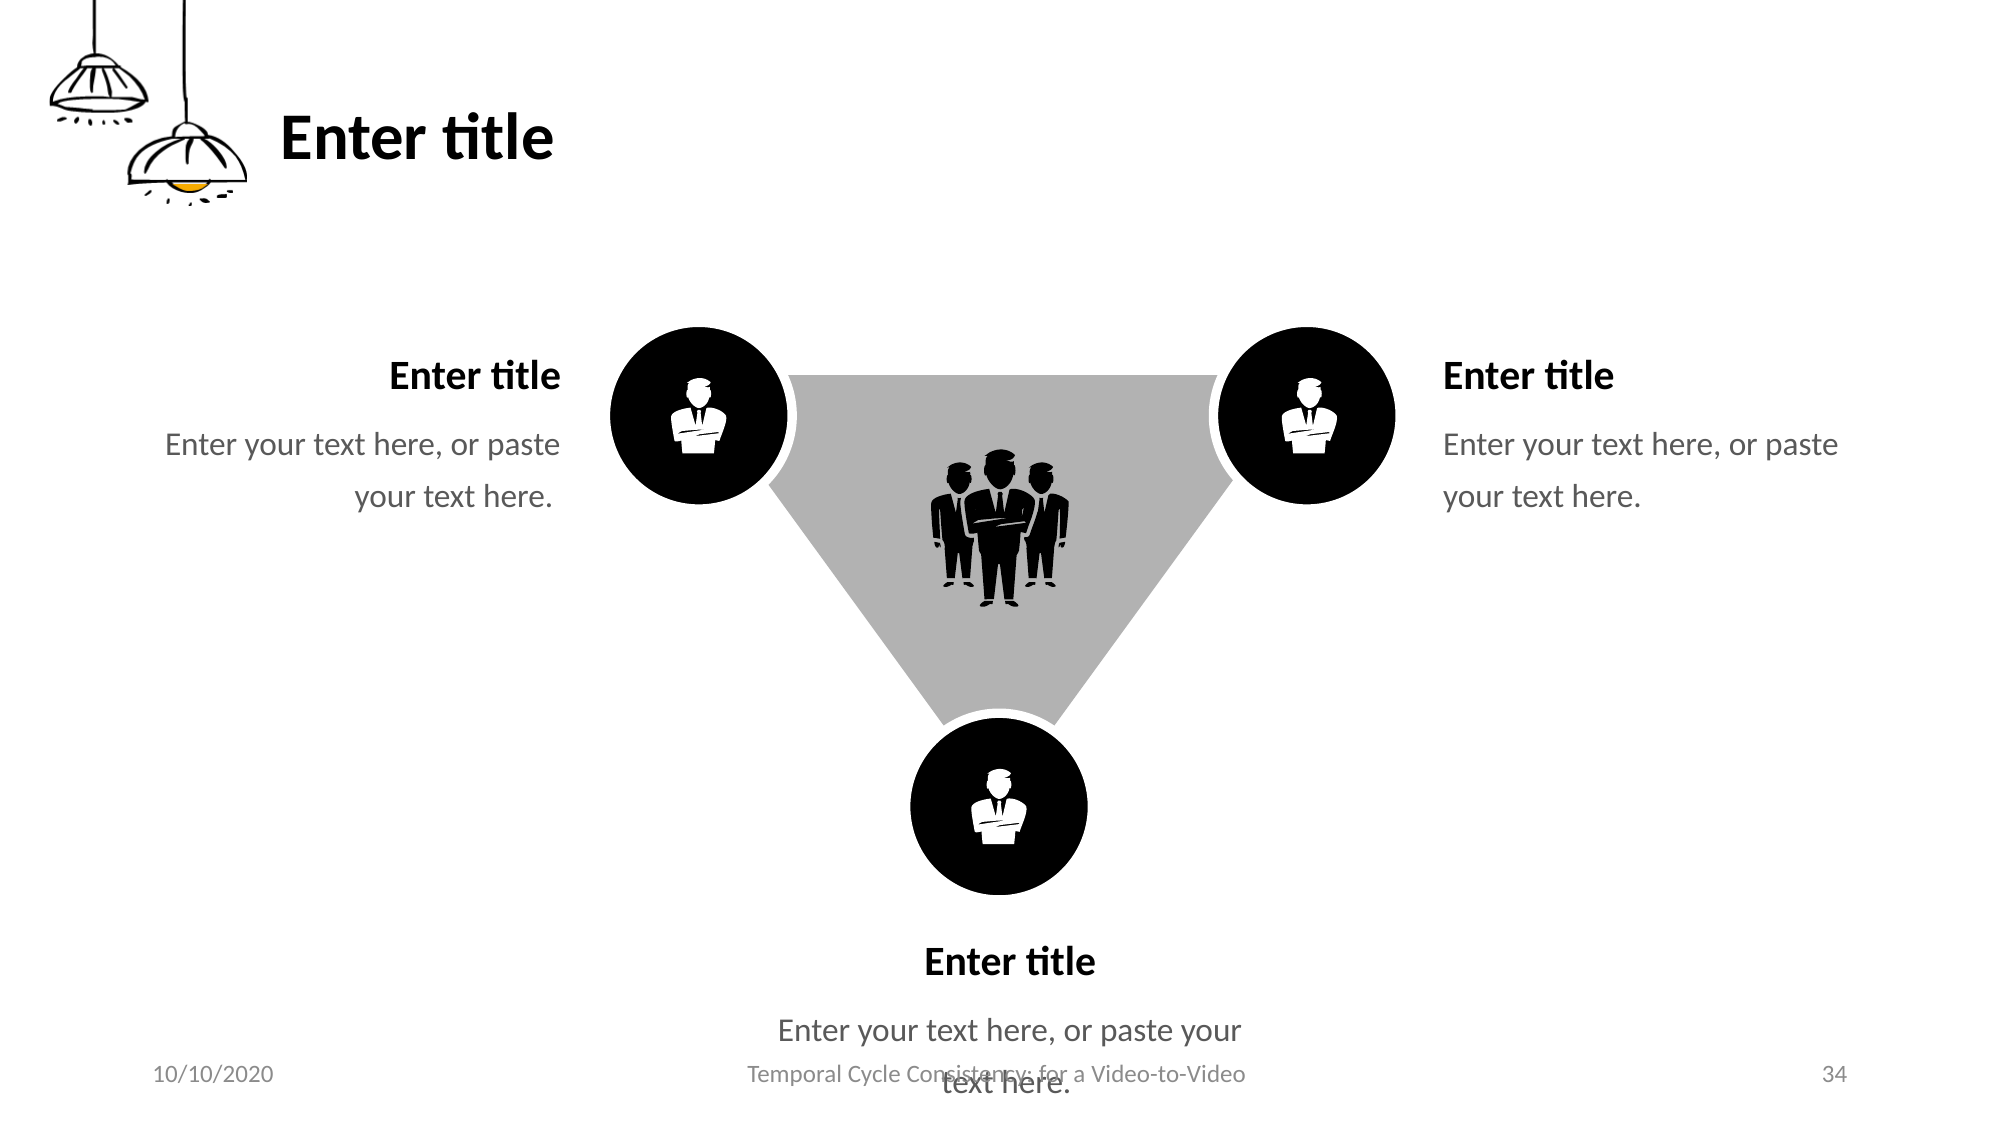

# Enter title

Enter title
Enter your text here, or paste your text here.

Enter title
Enter your text here, or paste your text here.

Enter title
Enter your text here, or paste your text here.

10/10/2020
Temporal Cycle Consistency: for a Video-to-Video
34